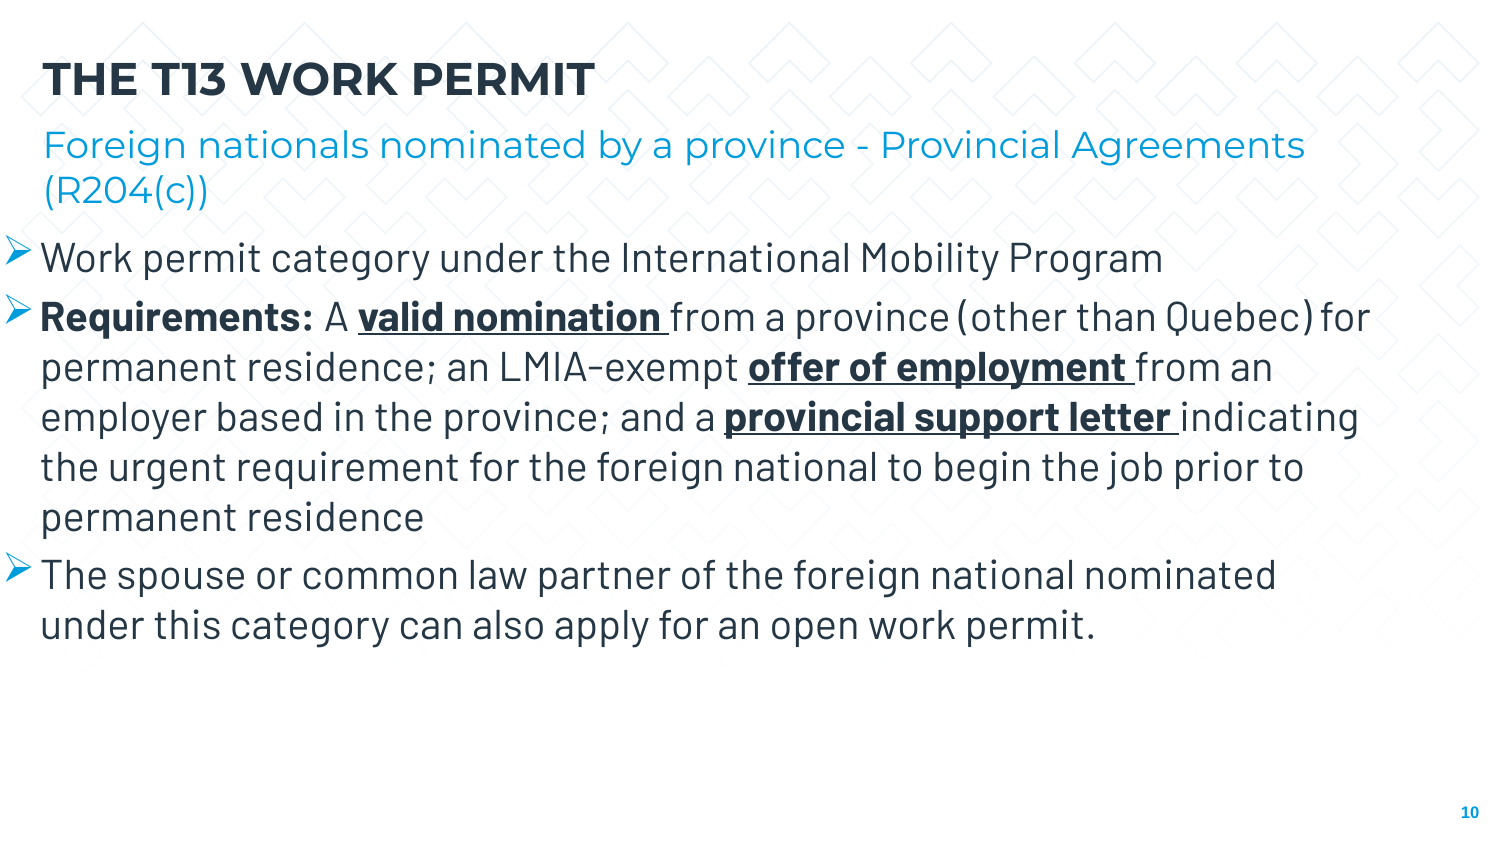

THE T13 WORK PERMIT
Foreign nationals nominated by a province - Provincial Agreements (R204(c))
Work permit category under the International Mobility Program
Requirements: A valid nomination from a province (other than Quebec) for permanent residence; an LMIA-exempt offer of employment from an employer based in the province; and a provincial support letter indicating the urgent requirement for the foreign national to begin the job prior to permanent residence
The spouse or common law partner of the foreign national nominated under this category can also apply for an open work permit.